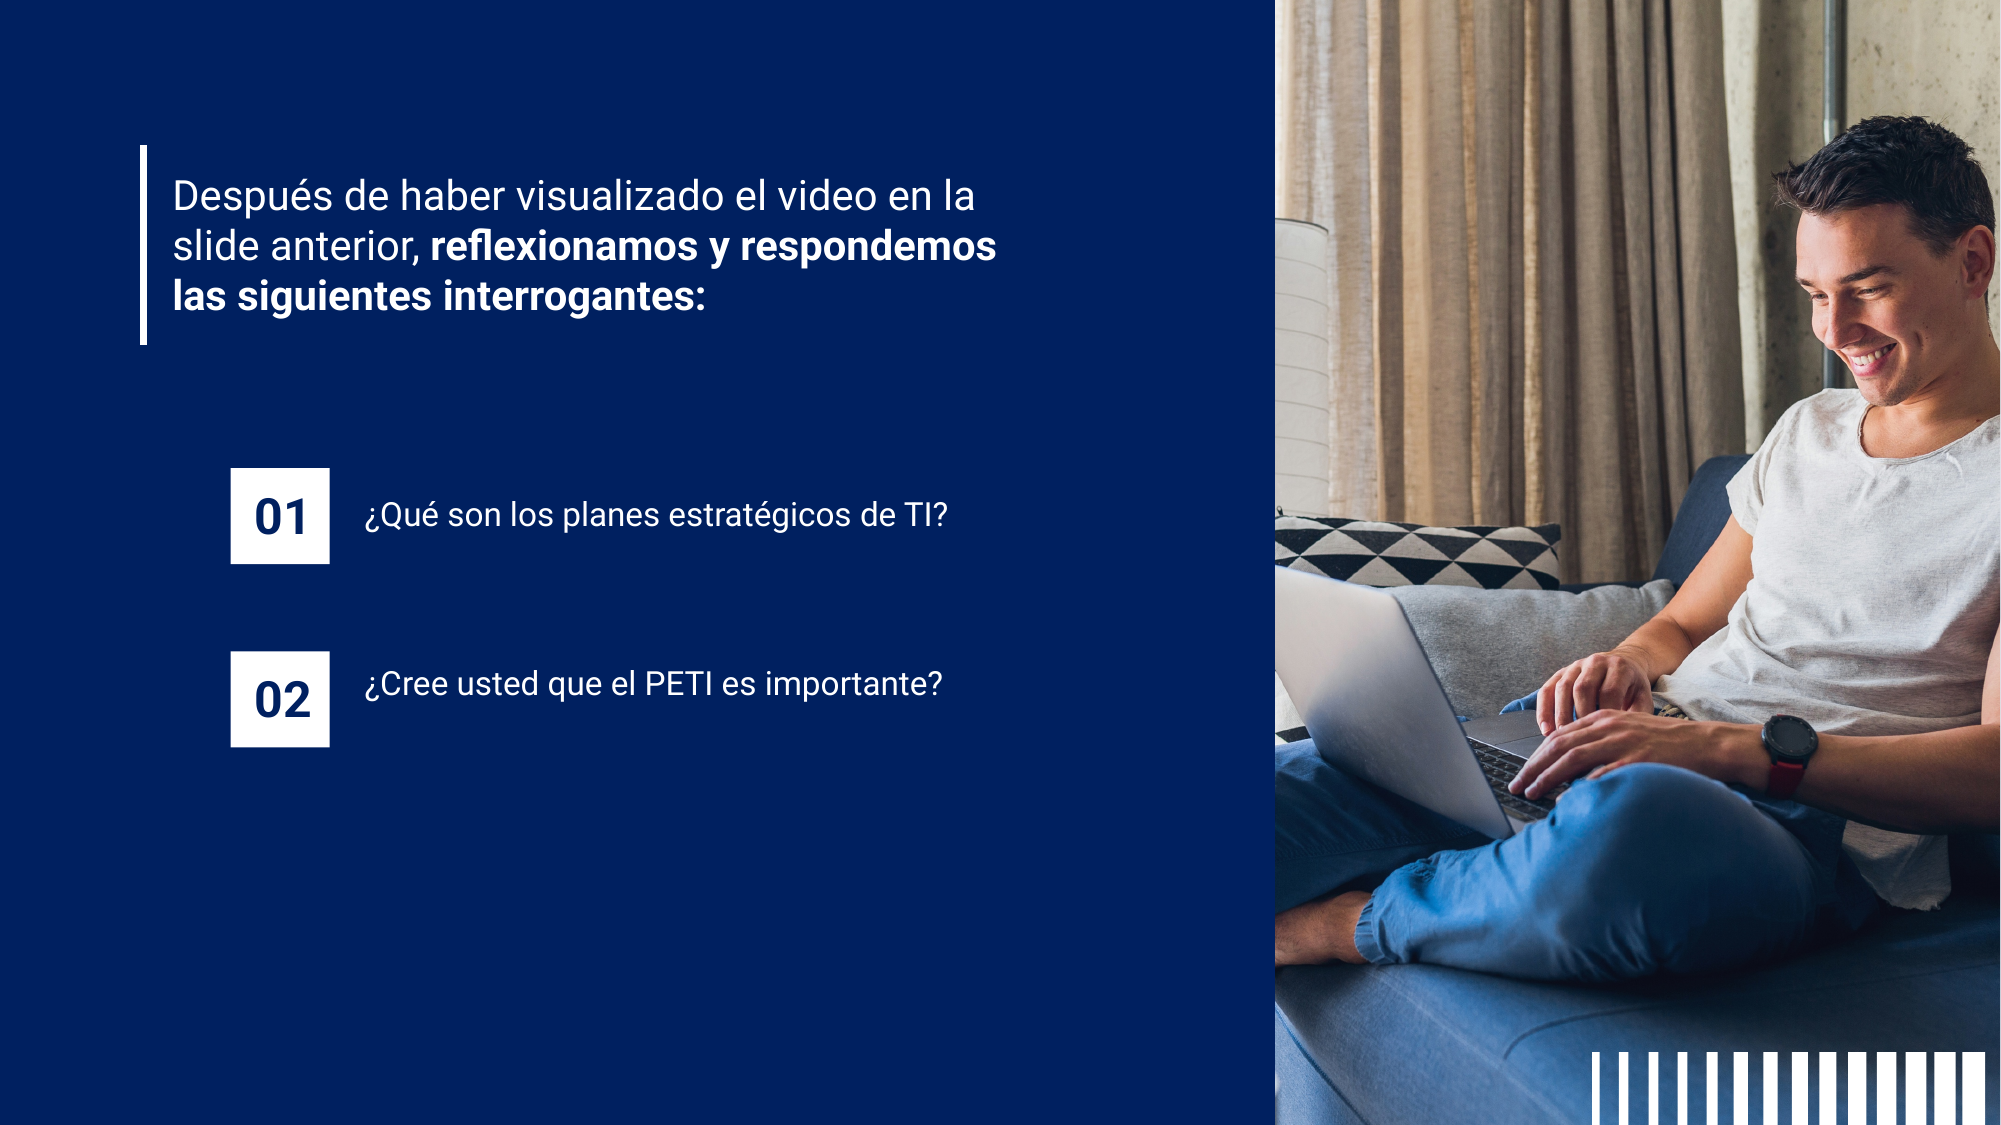

Después de haber visualizado el video en la  slide anterior, reflexionamos y respondemos las siguientes interrogantes:
¿Qué son los planes estratégicos de TI?

01
¿Cree usted que el PETI es importante?

02